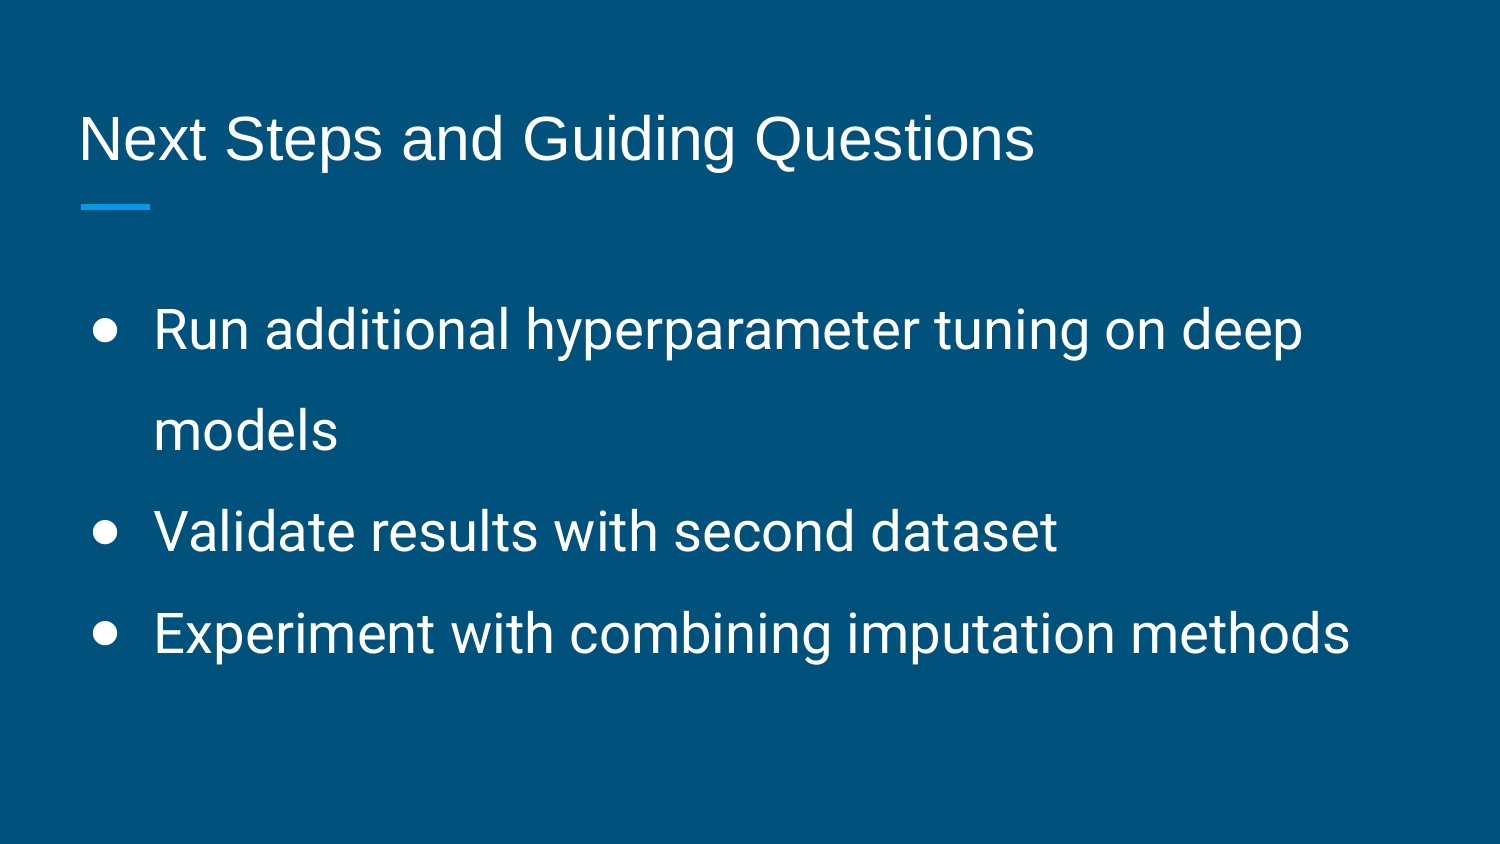

# Next Steps and Guiding Questions
Run additional hyperparameter tuning on deep models
Validate results with second dataset
Experiment with combining imputation methods